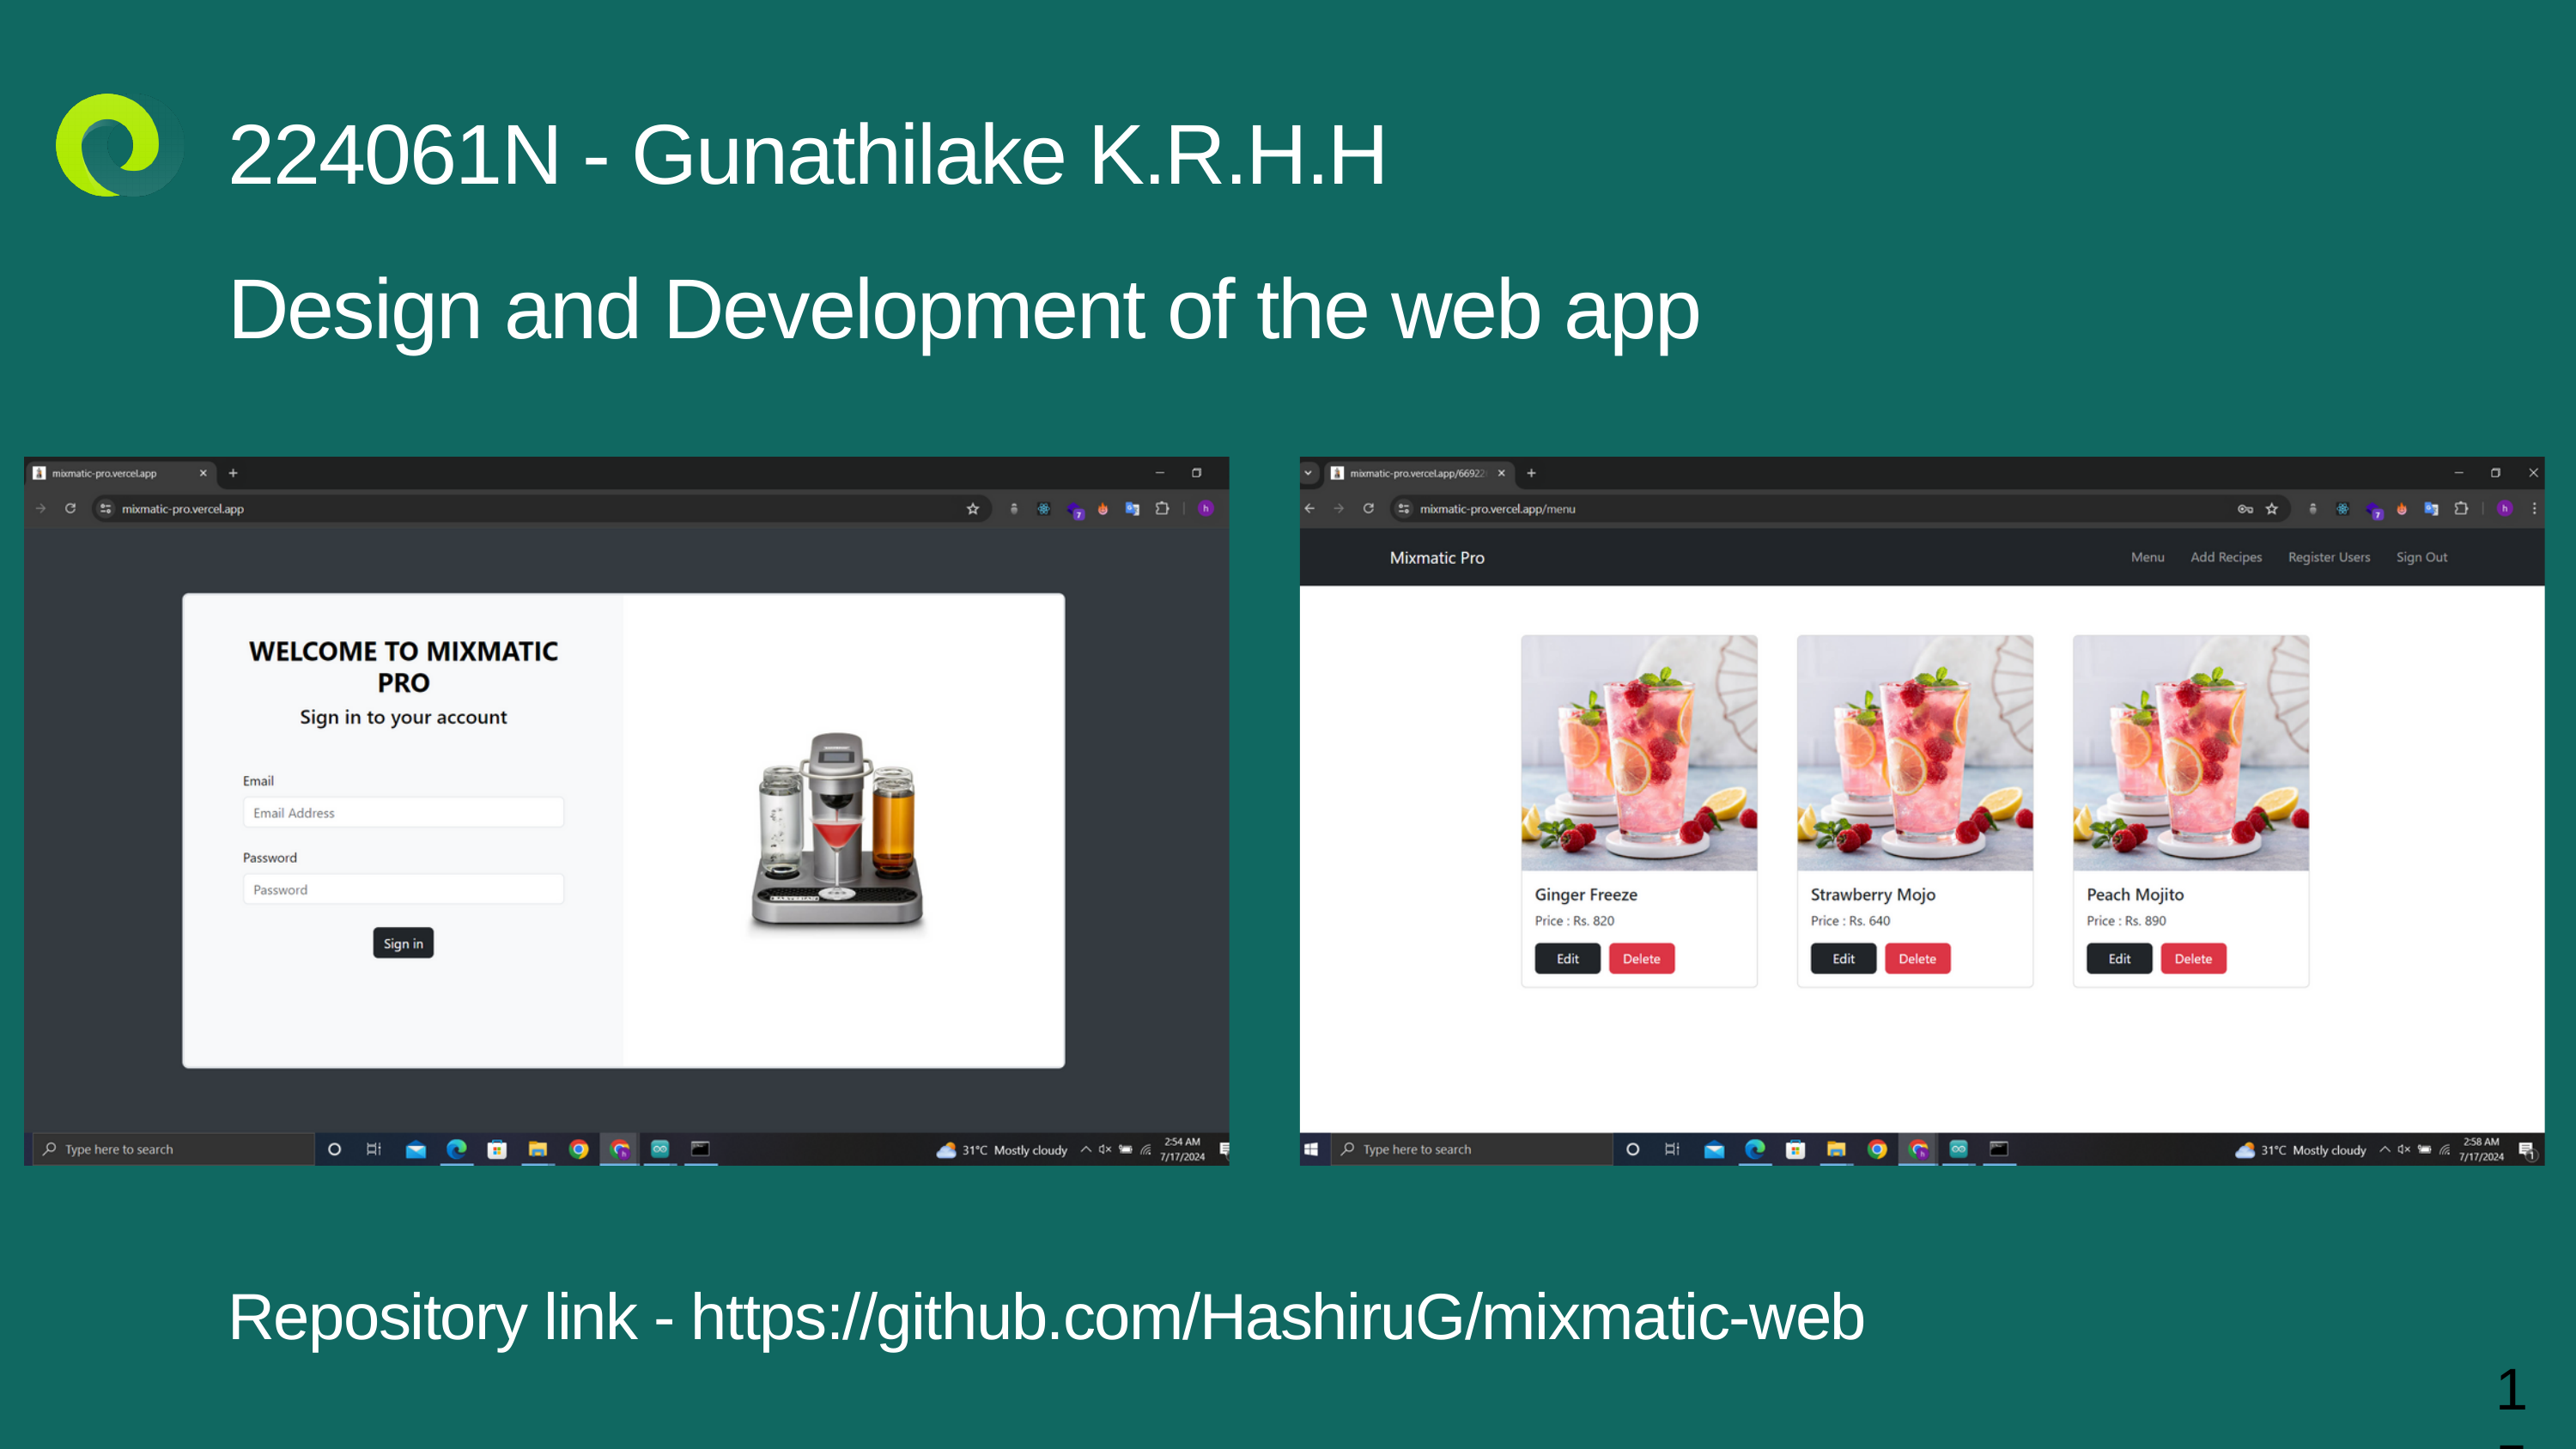

224061N - Gunathilake K.R.H.H

Design and Development of the web app

Repository link - https://github.com/HashiruG/mixmatic-web
15